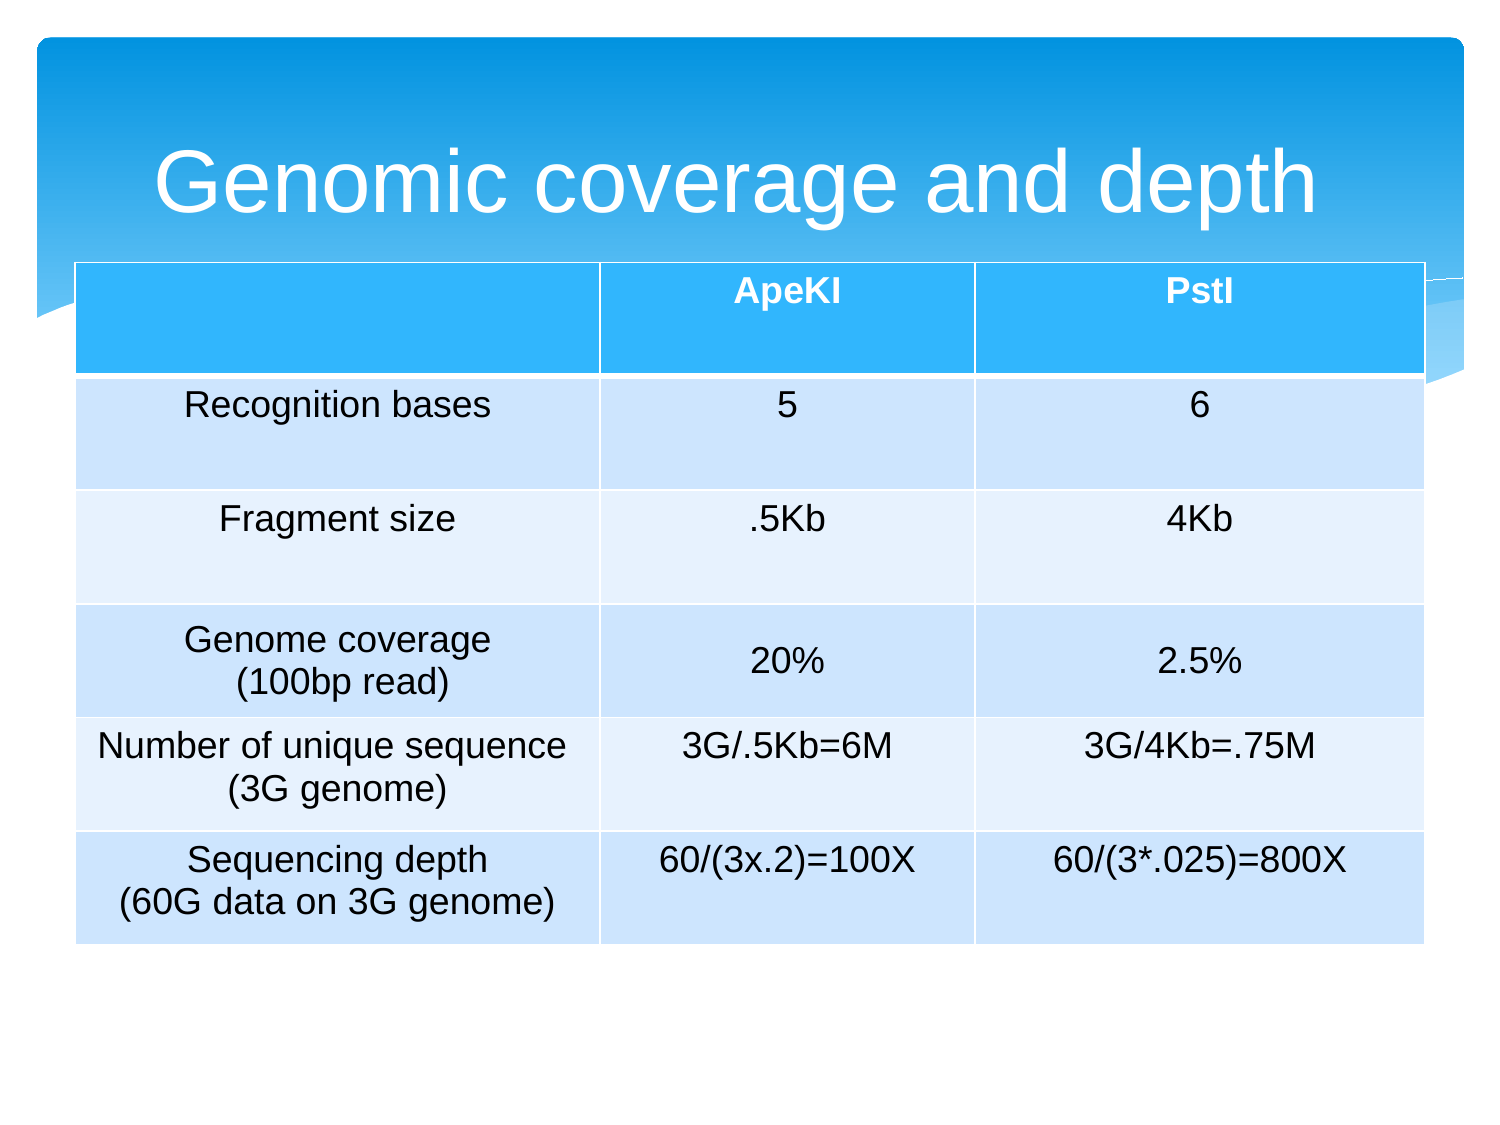

# Genomic coverage and depth
|  | ApeKI | PstI |
| --- | --- | --- |
| Recognition bases | 5 | 6 |
| Fragment size | .5Kb | 4Kb |
| Genome coverage (100bp read) | 20% | 2.5% |
| Number of unique sequence (3G genome) | 3G/.5Kb=6M | 3G/4Kb=.75M |
| Sequencing depth (60G data on 3G genome) | 60/(3x.2)=100X | 60/(3\*.025)=800X |